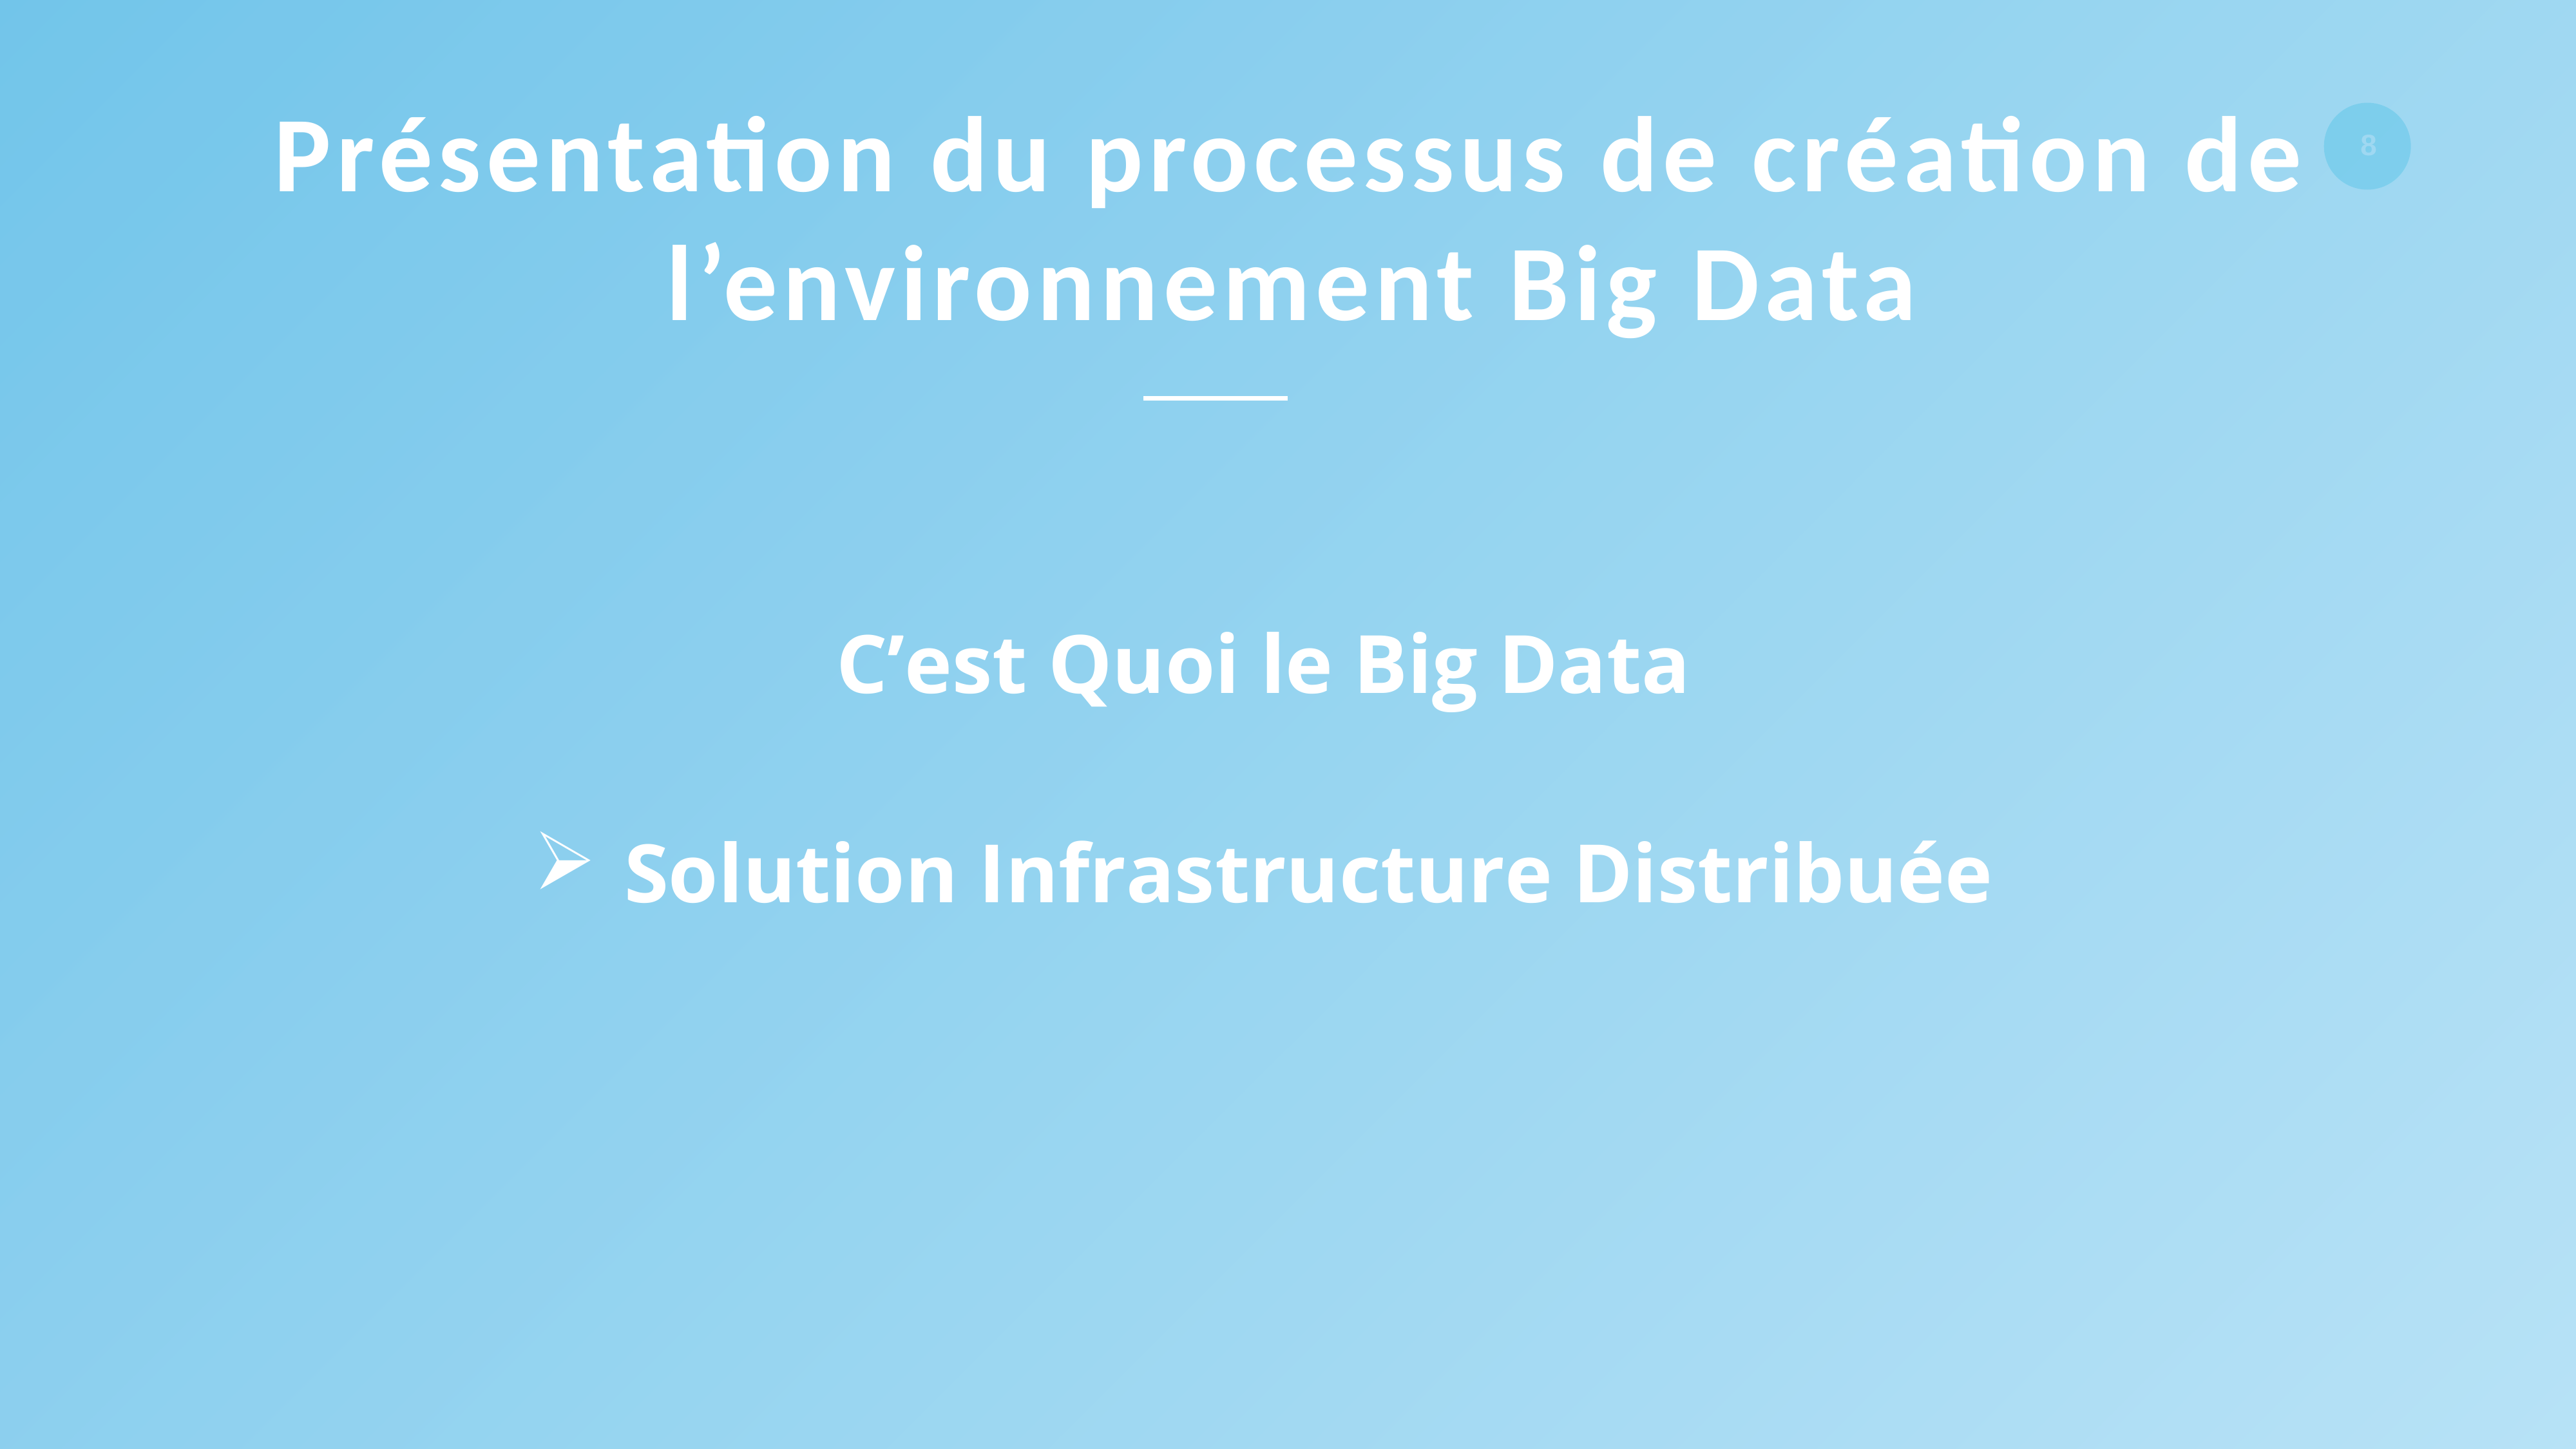

Présentation du processus de création de l’environnement Big Data

C’est Quoi le Big Data
Solution Infrastructure Distribuée